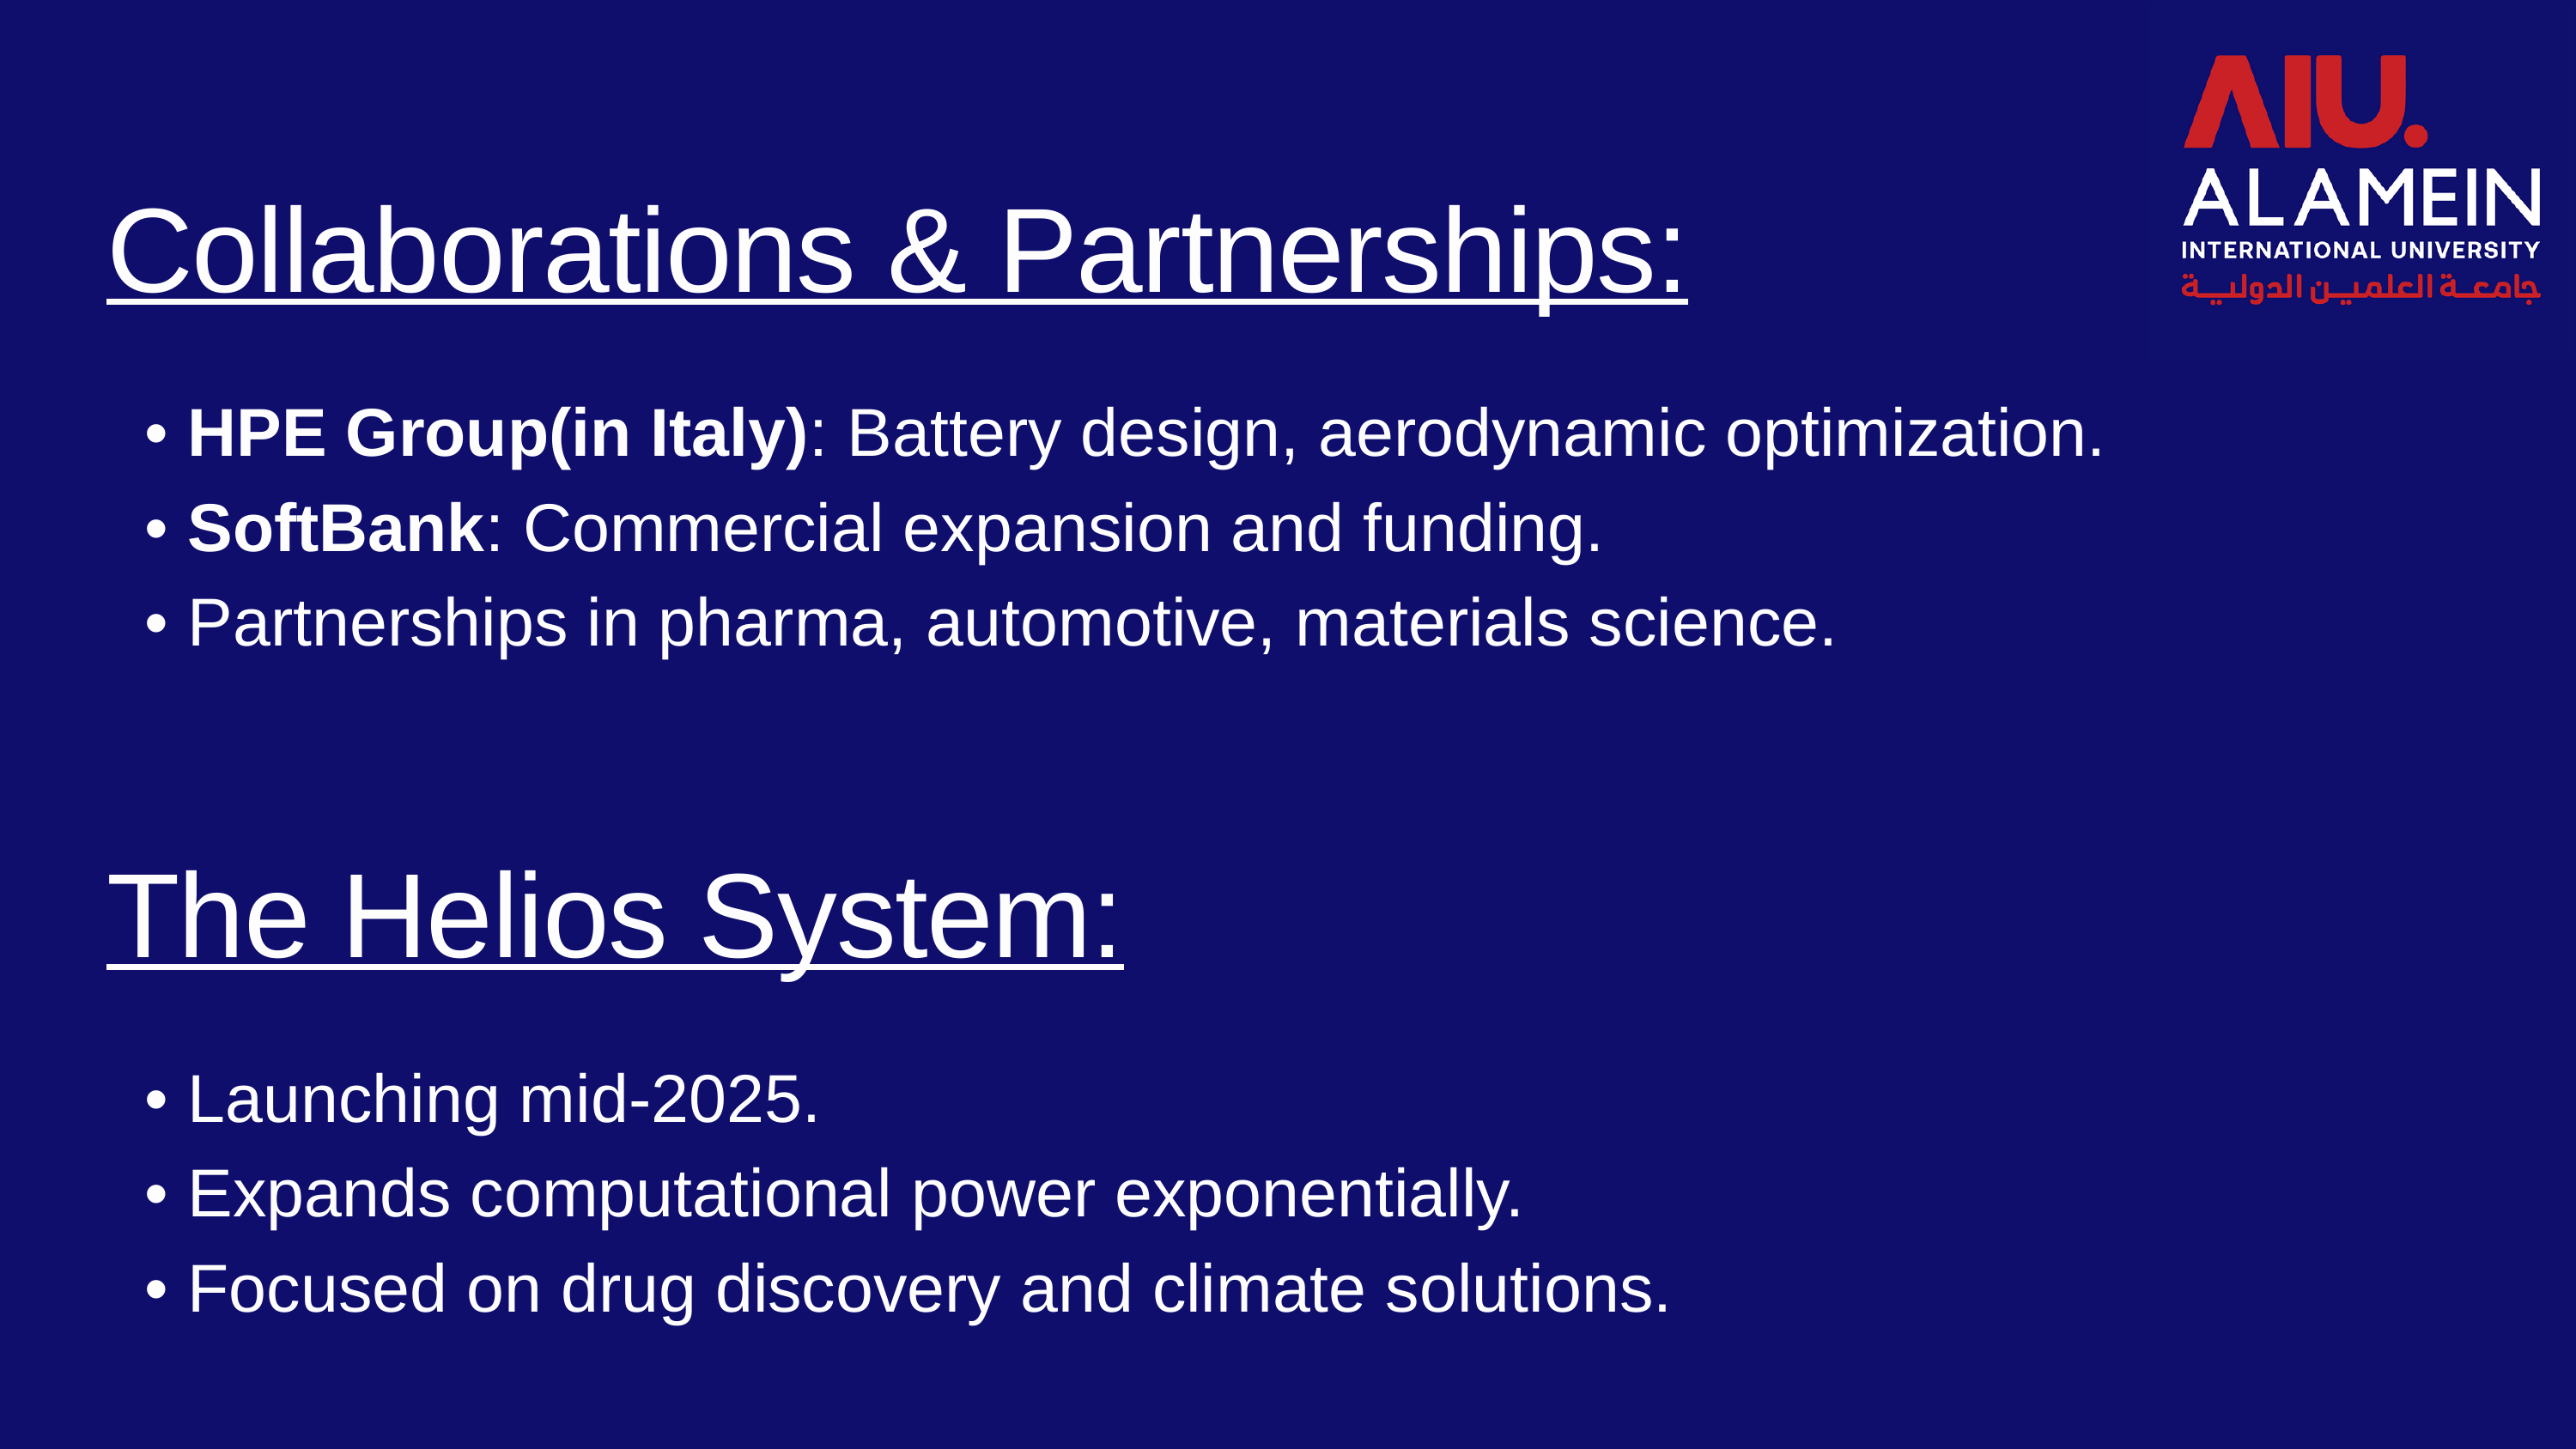

Collaborations & Partnerships:
• HPE Group(in Italy): Battery design, aerodynamic optimization.
• SoftBank: Commercial expansion and funding.
• Partnerships in pharma, automotive, materials science.

The Helios System:
• Launching mid-2025.
• Expands computational power exponentially.
• Focused on drug discovery and climate solutions.